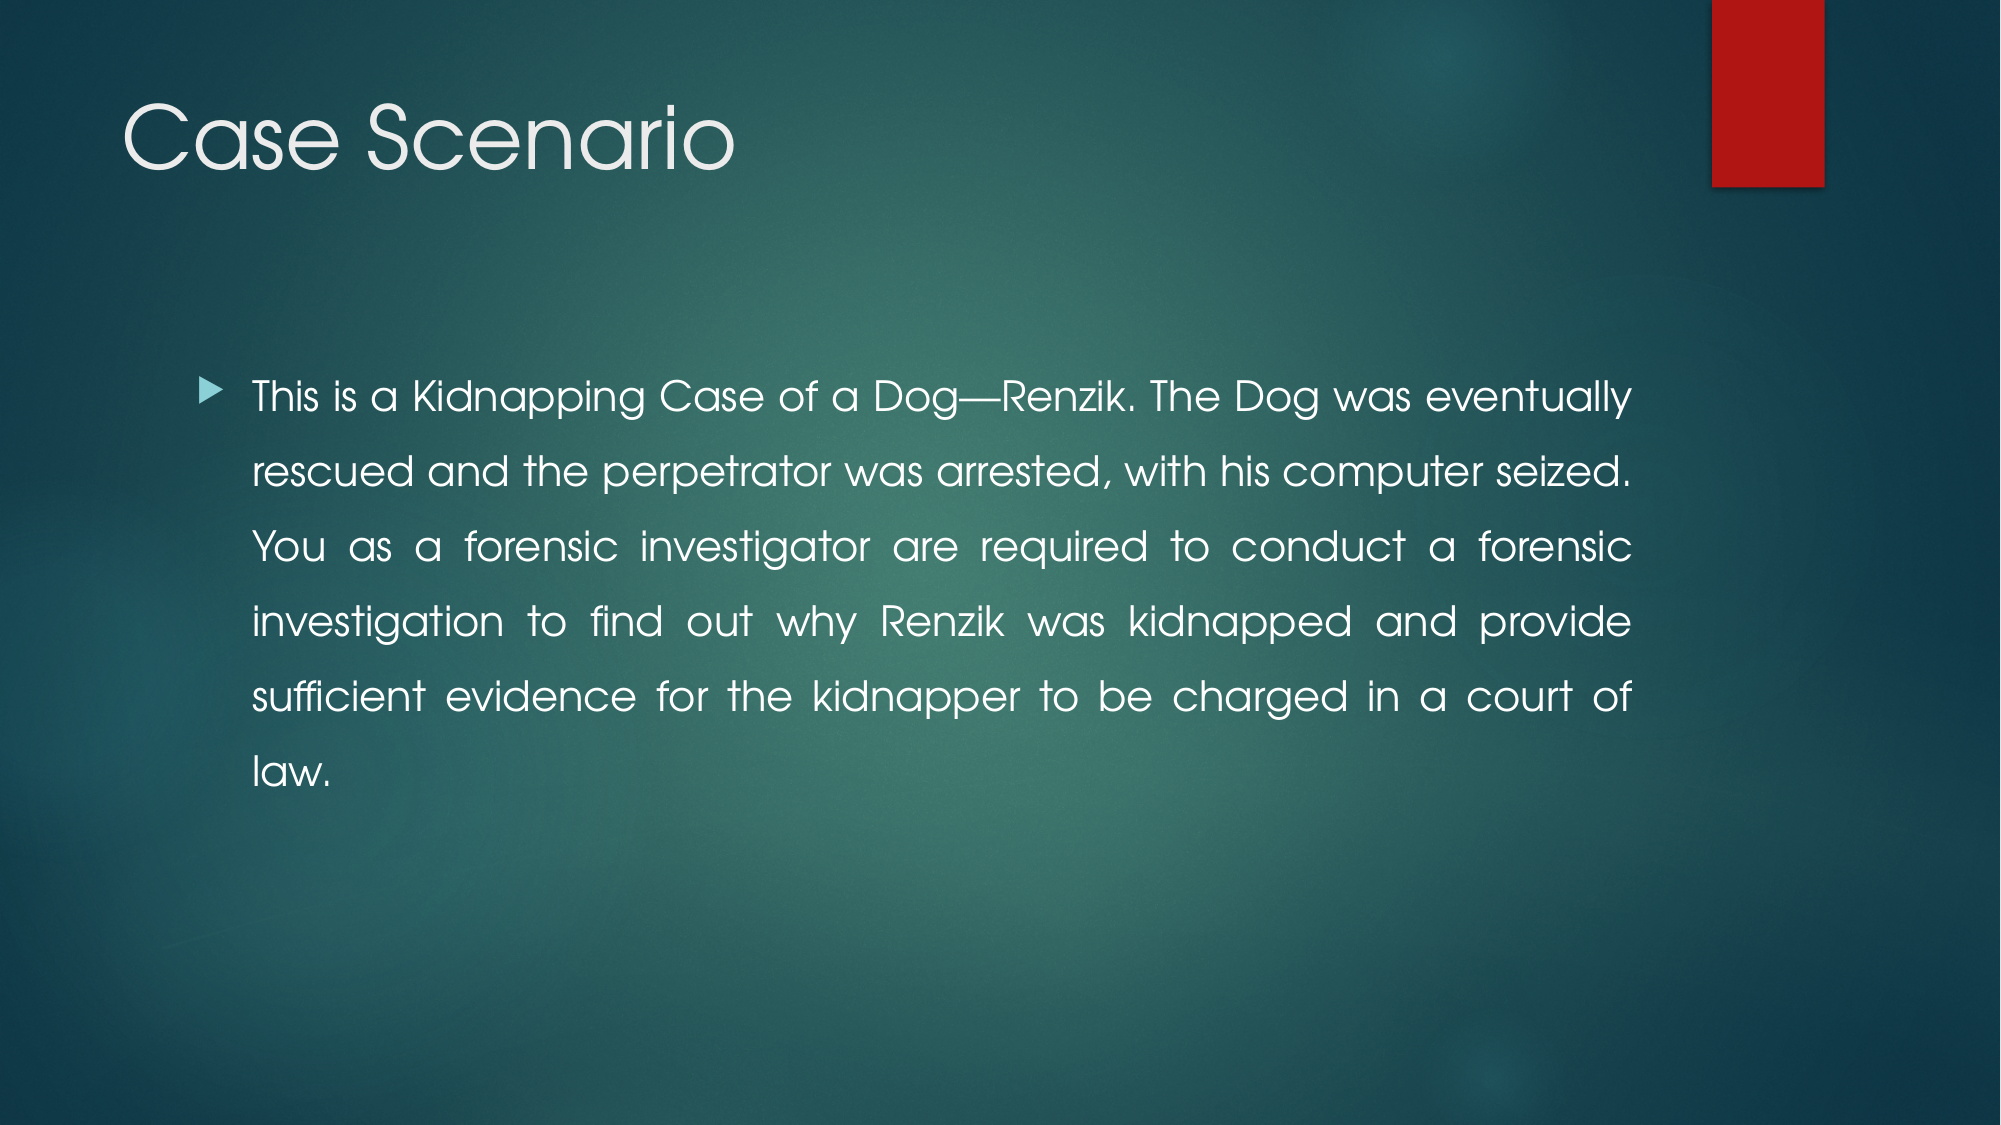

# Case Scenario
This is a Kidnapping Case of a Dog—Renzik. The Dog was eventually rescued and the perpetrator was arrested, with his computer seized. You as a forensic investigator are required to conduct a forensic investigation to find out why Renzik was kidnapped and provide sufficient evidence for the kidnapper to be charged in a court of law.